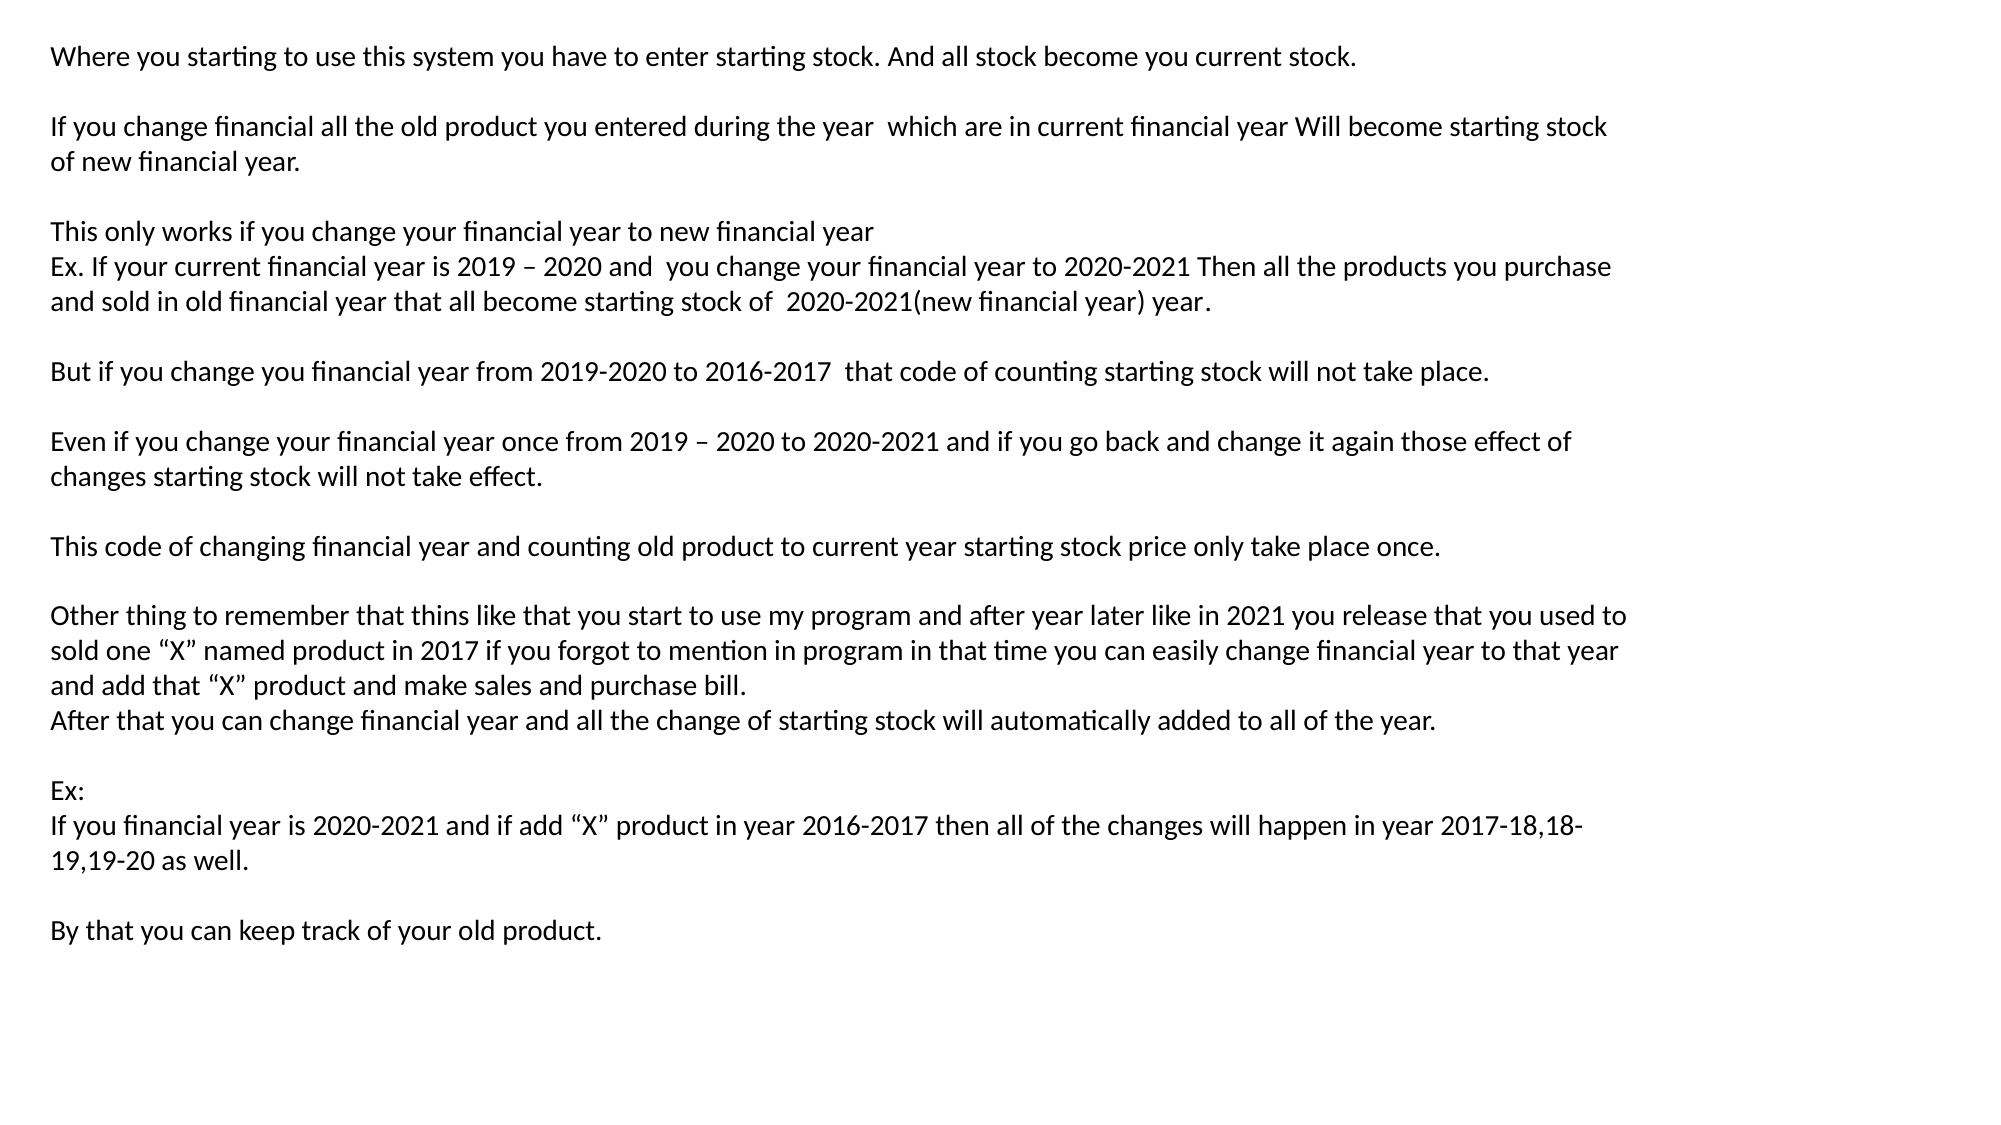

Where you starting to use this system you have to enter starting stock. And all stock become you current stock.

If you change financial all the old product you entered during the year  which are in current financial year Will become starting stock of new financial year.

This only works if you change your financial year to new financial year
Ex. If your current financial year is 2019 – 2020 and  you change your financial year to 2020-2021 Then all the products you purchase and sold in old financial year that all become starting stock of  2020-2021(new financial year) year.

But if you change you financial year from 2019-2020 to 2016-2017  that code of counting starting stock will not take place.

Even if you change your financial year once from 2019 – 2020 to 2020-2021 and if you go back and change it again those effect of changes starting stock will not take effect.

This code of changing financial year and counting old product to current year starting stock price only take place once.

Other thing to remember that thins like that you start to use my program and after year later like in 2021 you release that you used to sold one “X” named product in 2017 if you forgot to mention in program in that time you can easily change financial year to that year and add that “X” product and make sales and purchase bill.
After that you can change financial year and all the change of starting stock will automatically added to all of the year.

Ex:
If you financial year is 2020-2021 and if add “X” product in year 2016-2017 then all of the changes will happen in year 2017-18,18-19,19-20 as well.

By that you can keep track of your old product.